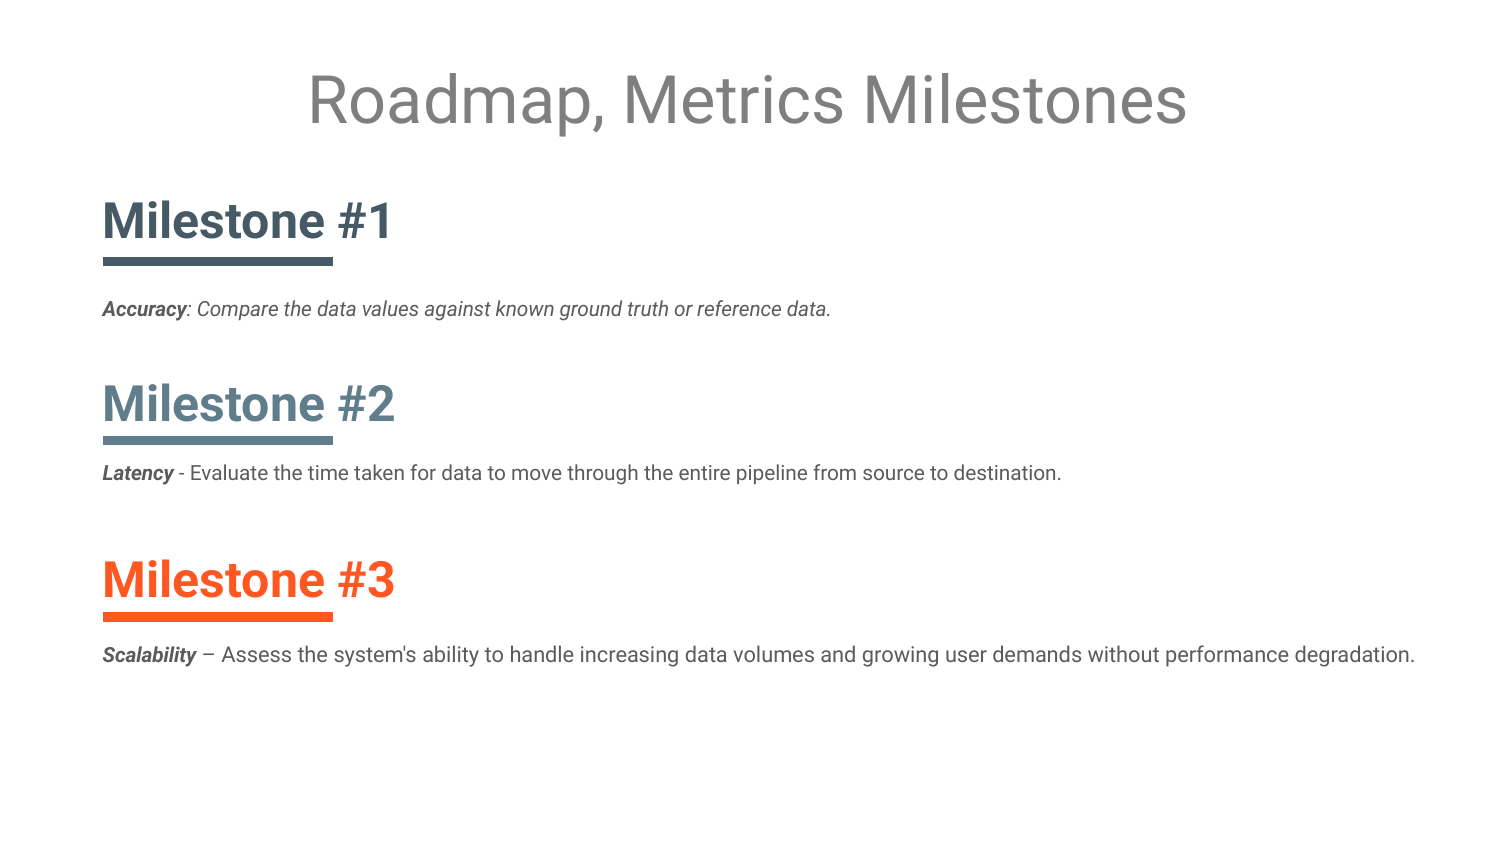

# Roadmap, Metrics Milestones
Milestone #1
Accuracy: Compare the data values against known ground truth or reference data.
Milestone #2
Latency - Evaluate the time taken for data to move through the entire pipeline from source to destination.
Milestone #3
Scalability – Assess the system's ability to handle increasing data volumes and growing user demands without performance degradation.